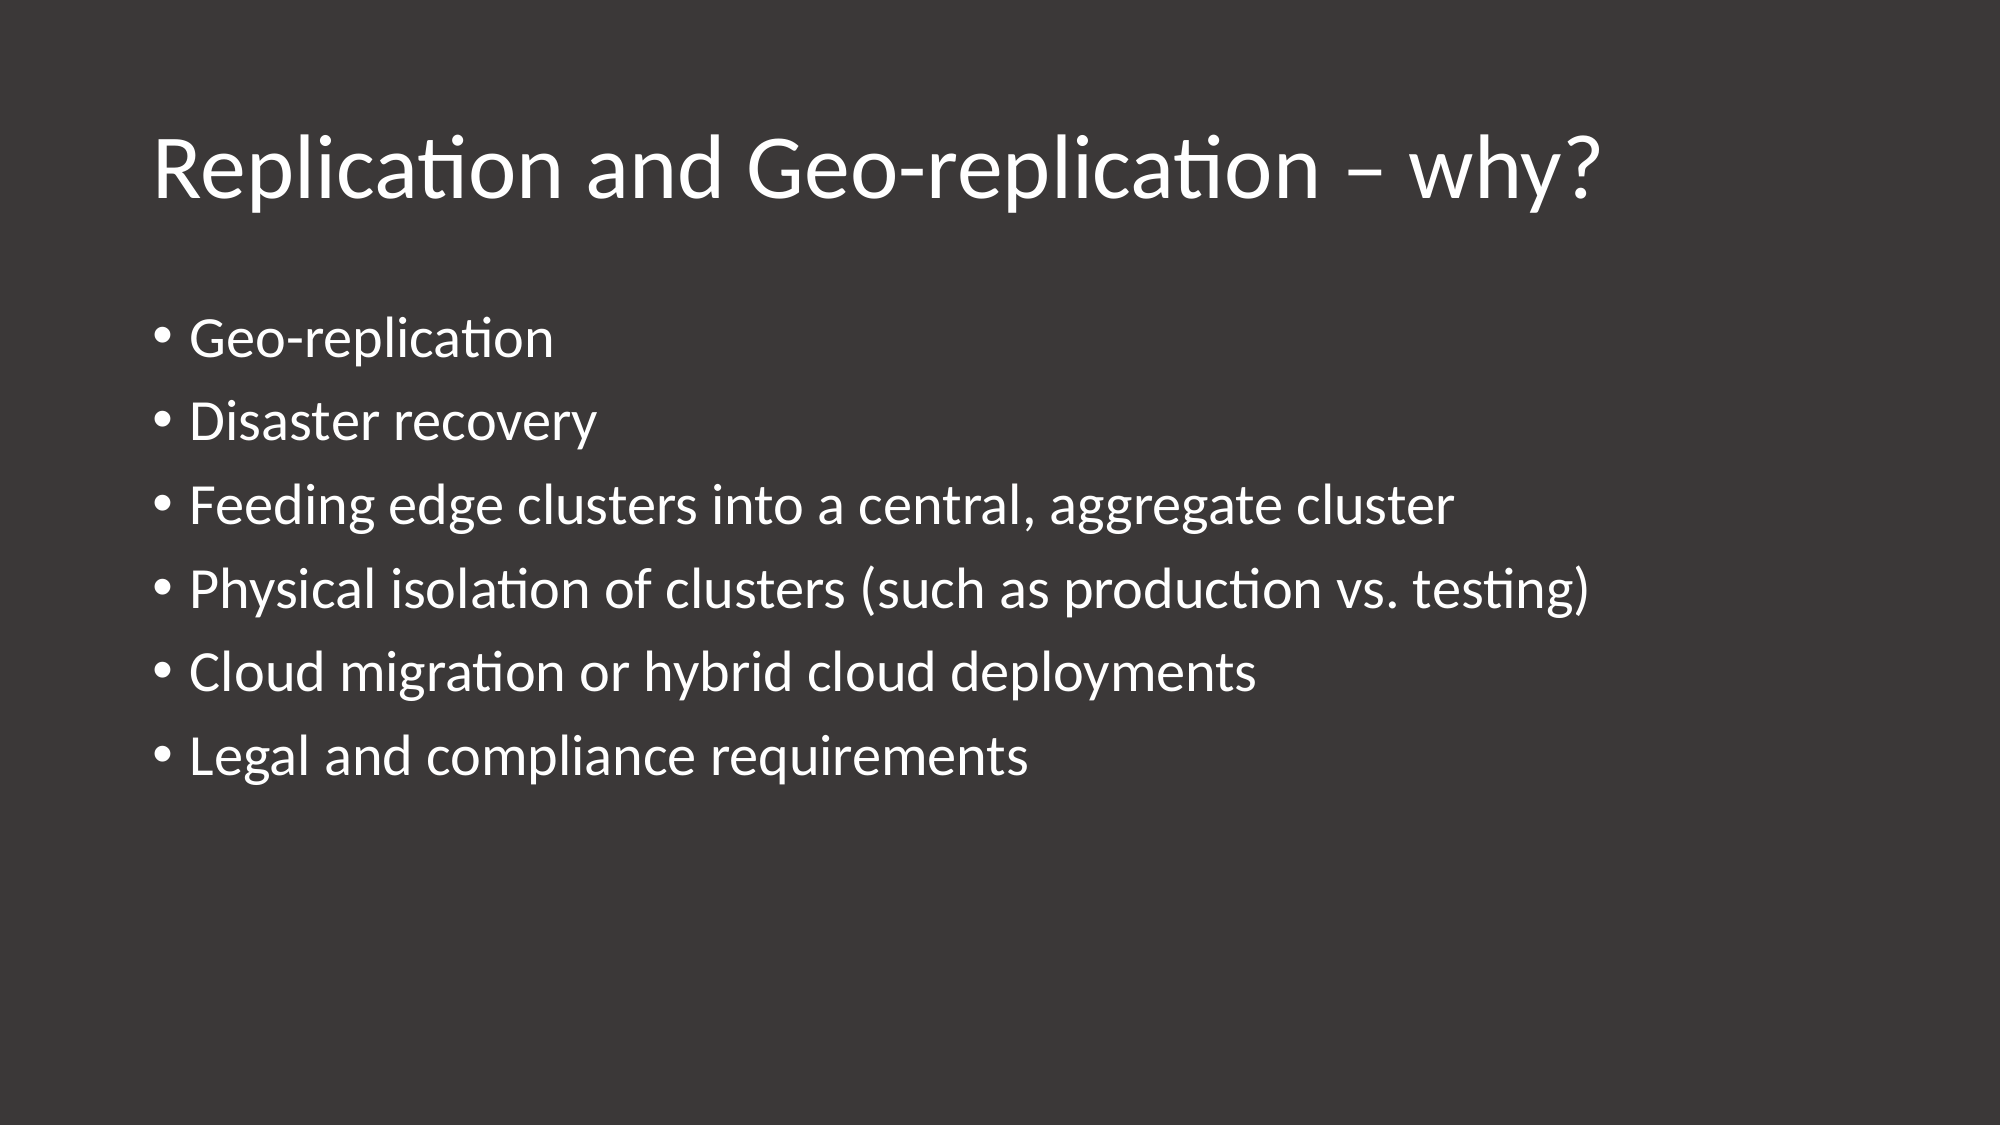

# Replication and Geo-replication – why?
Geo-replication
Disaster recovery
Feeding edge clusters into a central, aggregate cluster
Physical isolation of clusters (such as production vs. testing)
Cloud migration or hybrid cloud deployments
Legal and compliance requirements